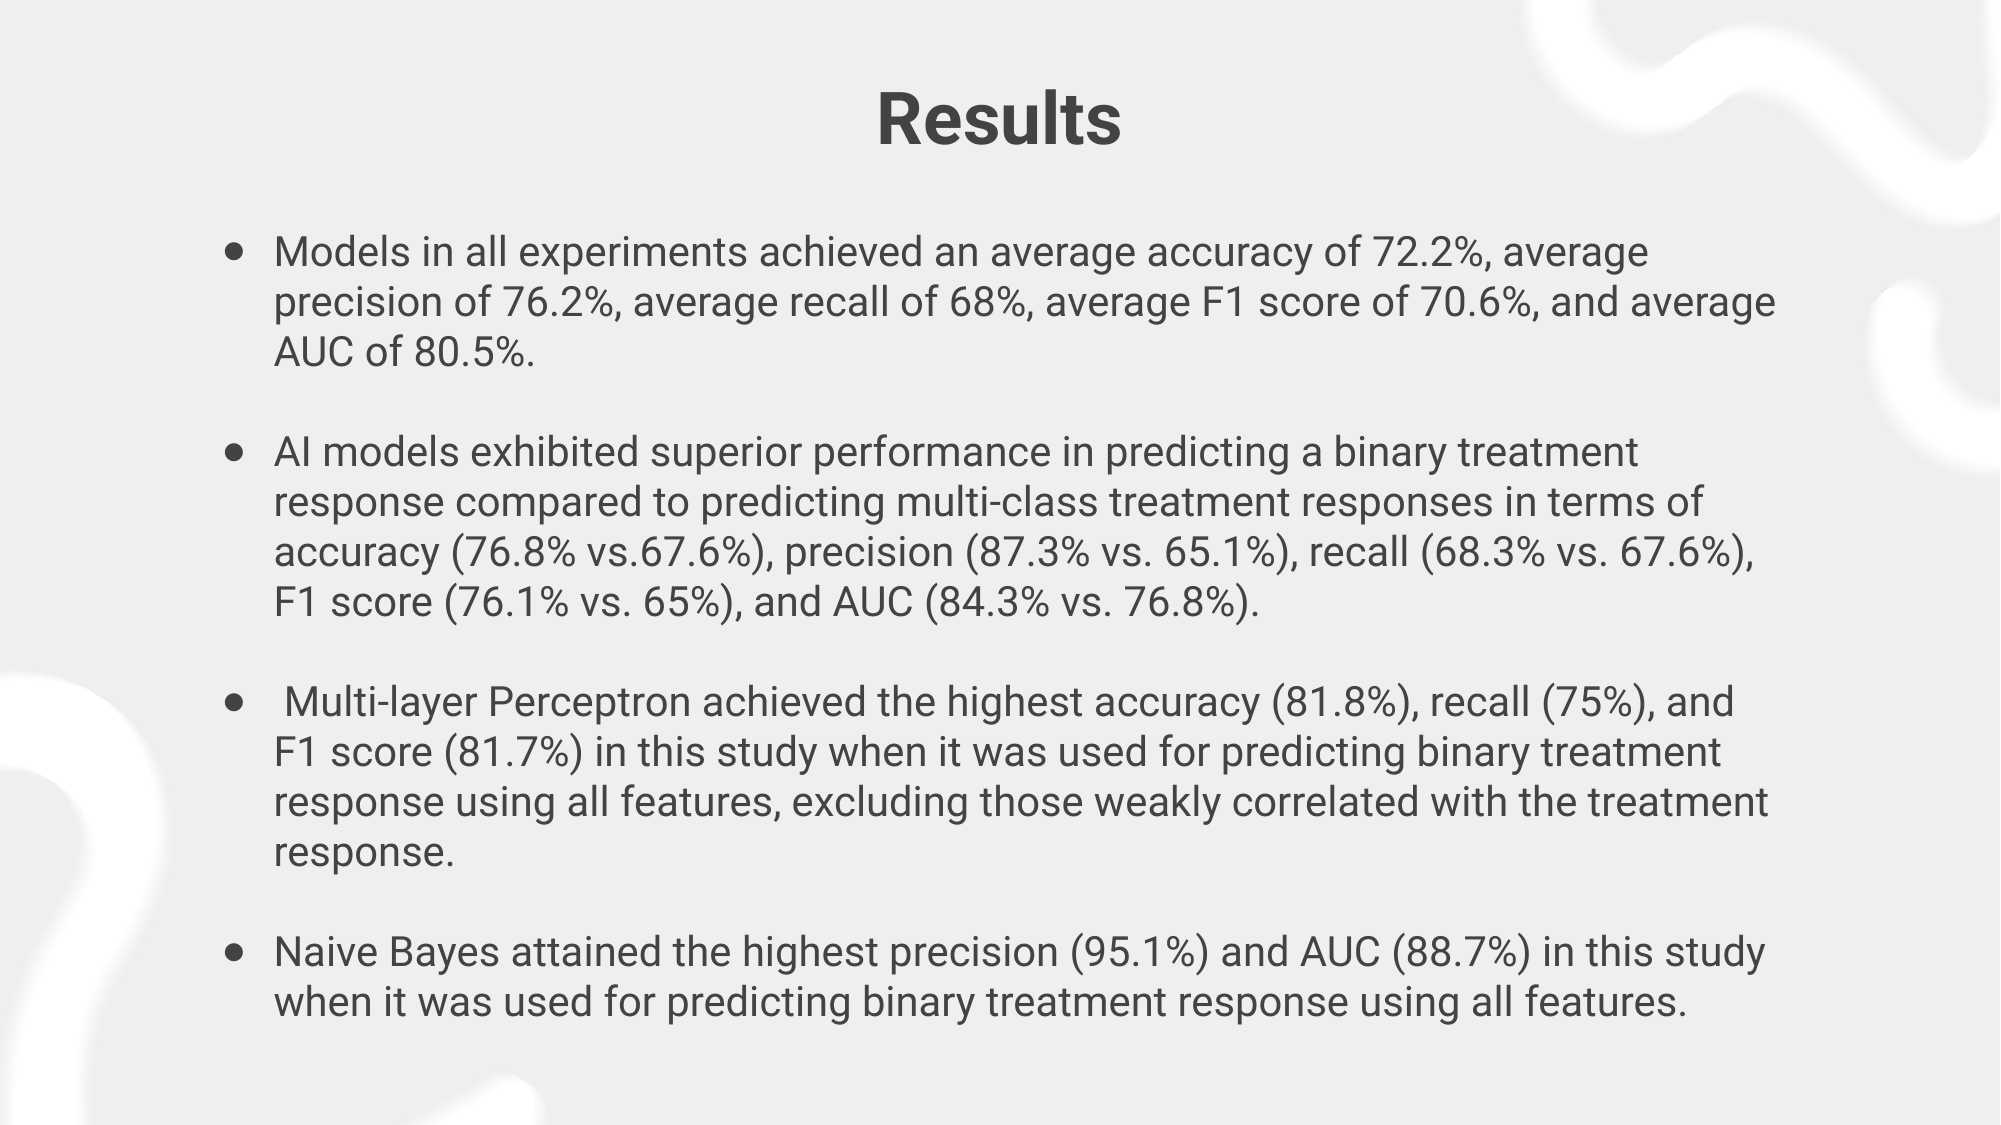

# Results
Models in all experiments achieved an average accuracy of 72.2%, average precision of 76.2%, average recall of 68%, average F1 score of 70.6%, and average AUC of 80.5%.

AI models exhibited superior performance in predicting a binary treatment response compared to predicting multi-class treatment responses in terms of accuracy (76.8% vs.67.6%), precision (87.3% vs. 65.1%), recall (68.3% vs. 67.6%), F1 score (76.1% vs. 65%), and AUC (84.3% vs. 76.8%).

 Multi-layer Perceptron achieved the highest accuracy (81.8%), recall (75%), and F1 score (81.7%) in this study when it was used for predicting binary treatment response using all features, excluding those weakly correlated with the treatment response.

Naive Bayes attained the highest precision (95.1%) and AUC (88.7%) in this study when it was used for predicting binary treatment response using all features.